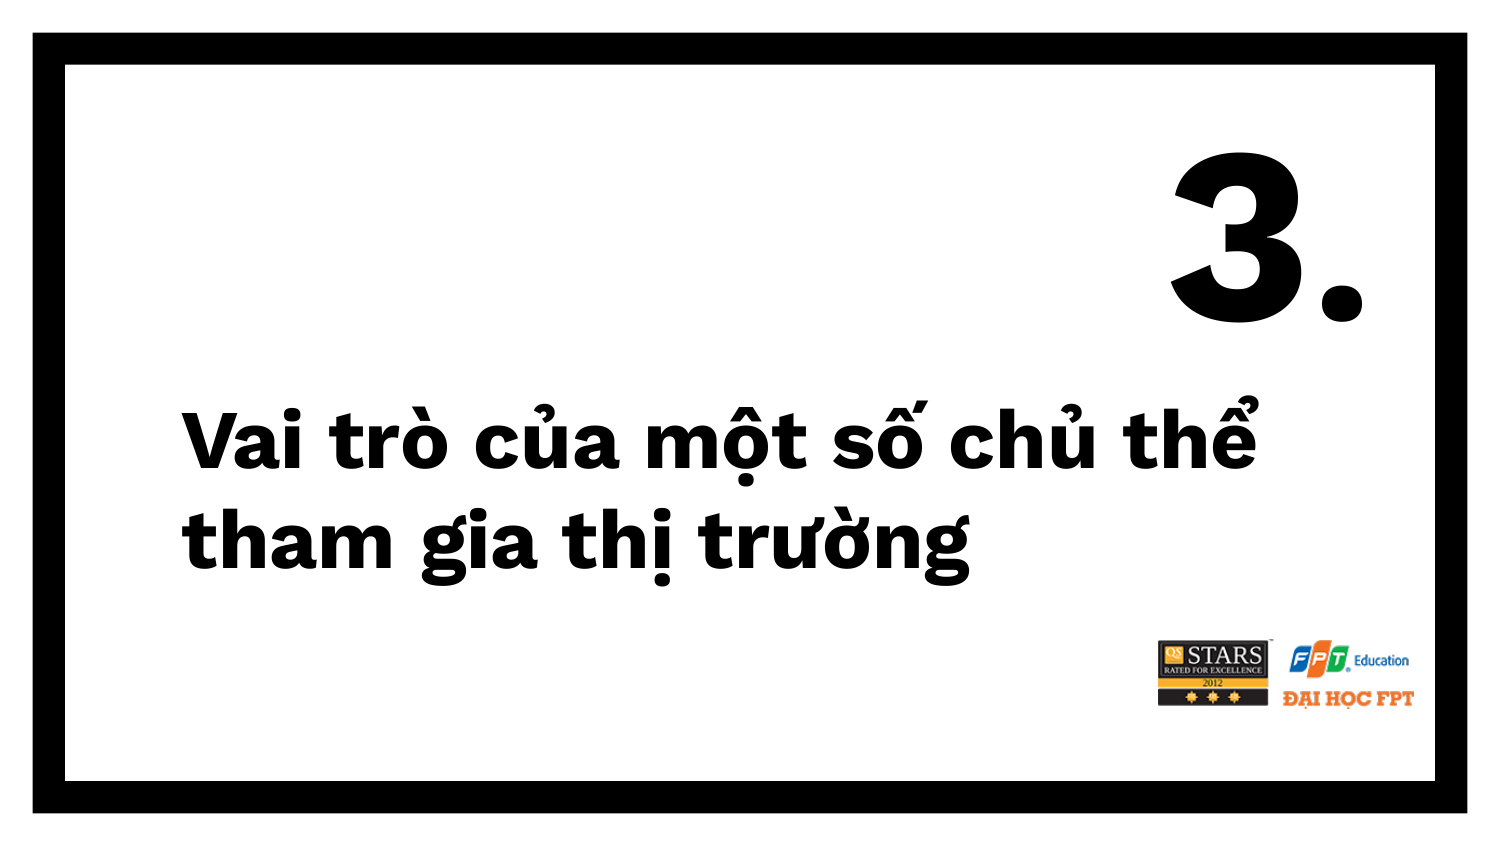

3.
# Vai trò của một số chủ thể tham gia thị trường